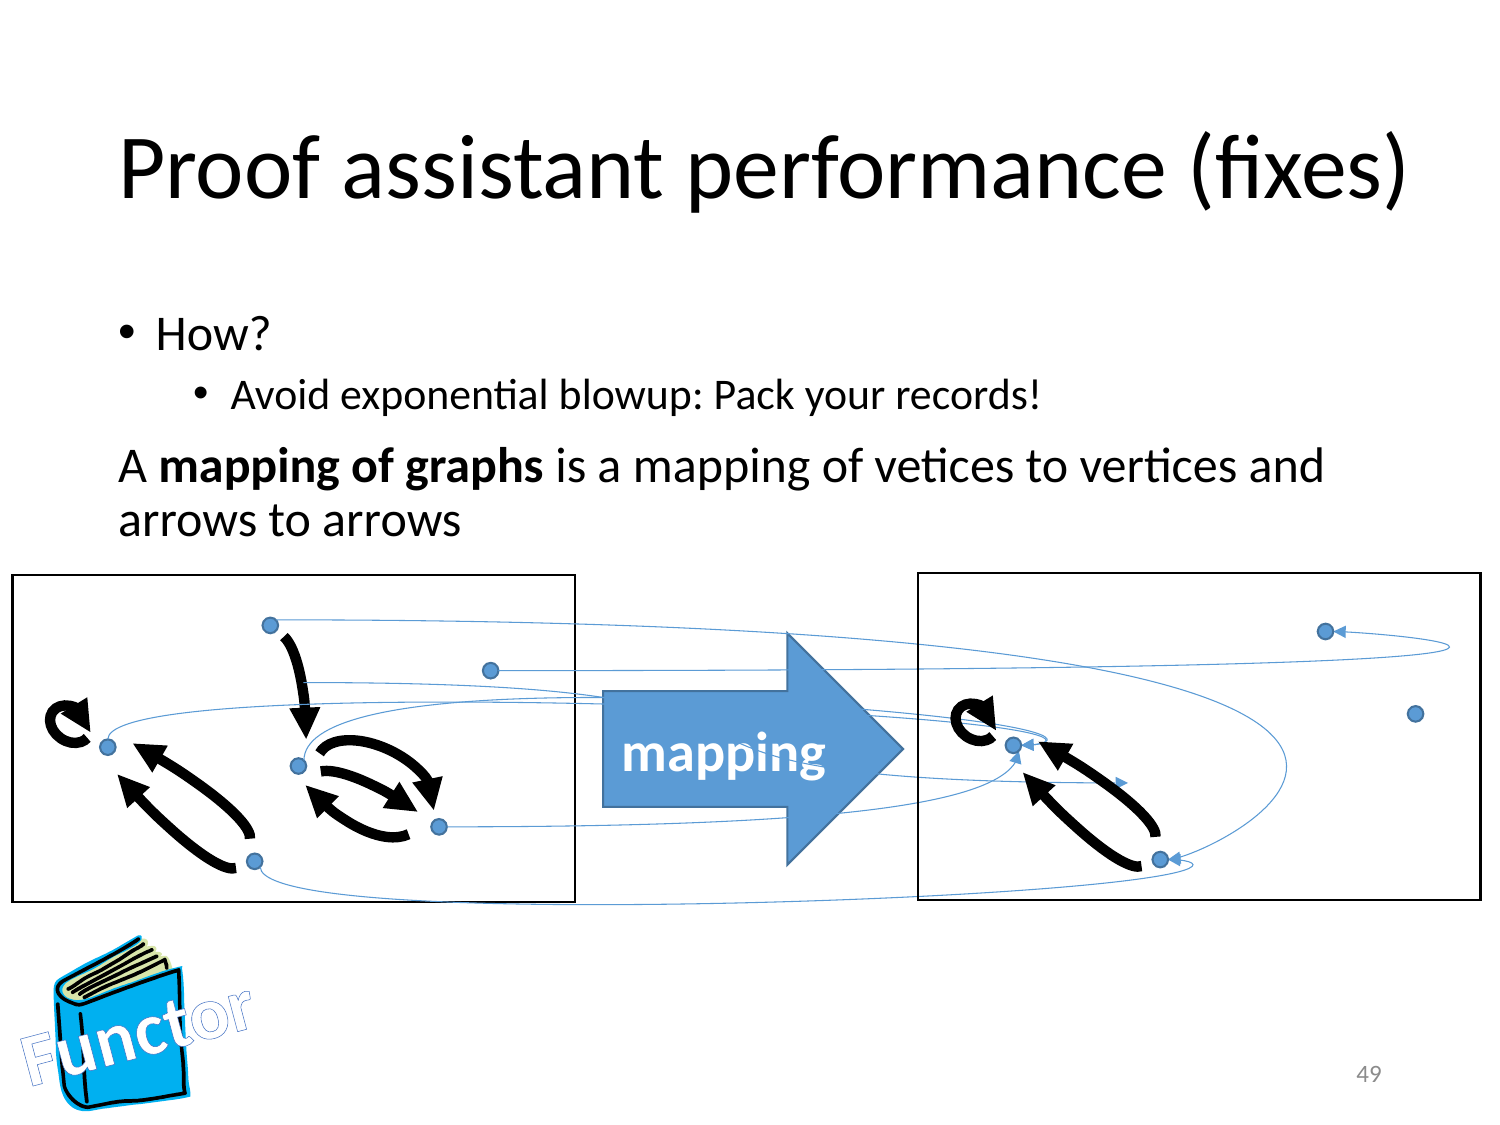

# Proof assistant performance (fixes)
How?
Avoid exponential blowup: Pack your records!
A mapping of graphs is a mapping of vetices to vertices and arrows to arrows

mapping

Functor
49